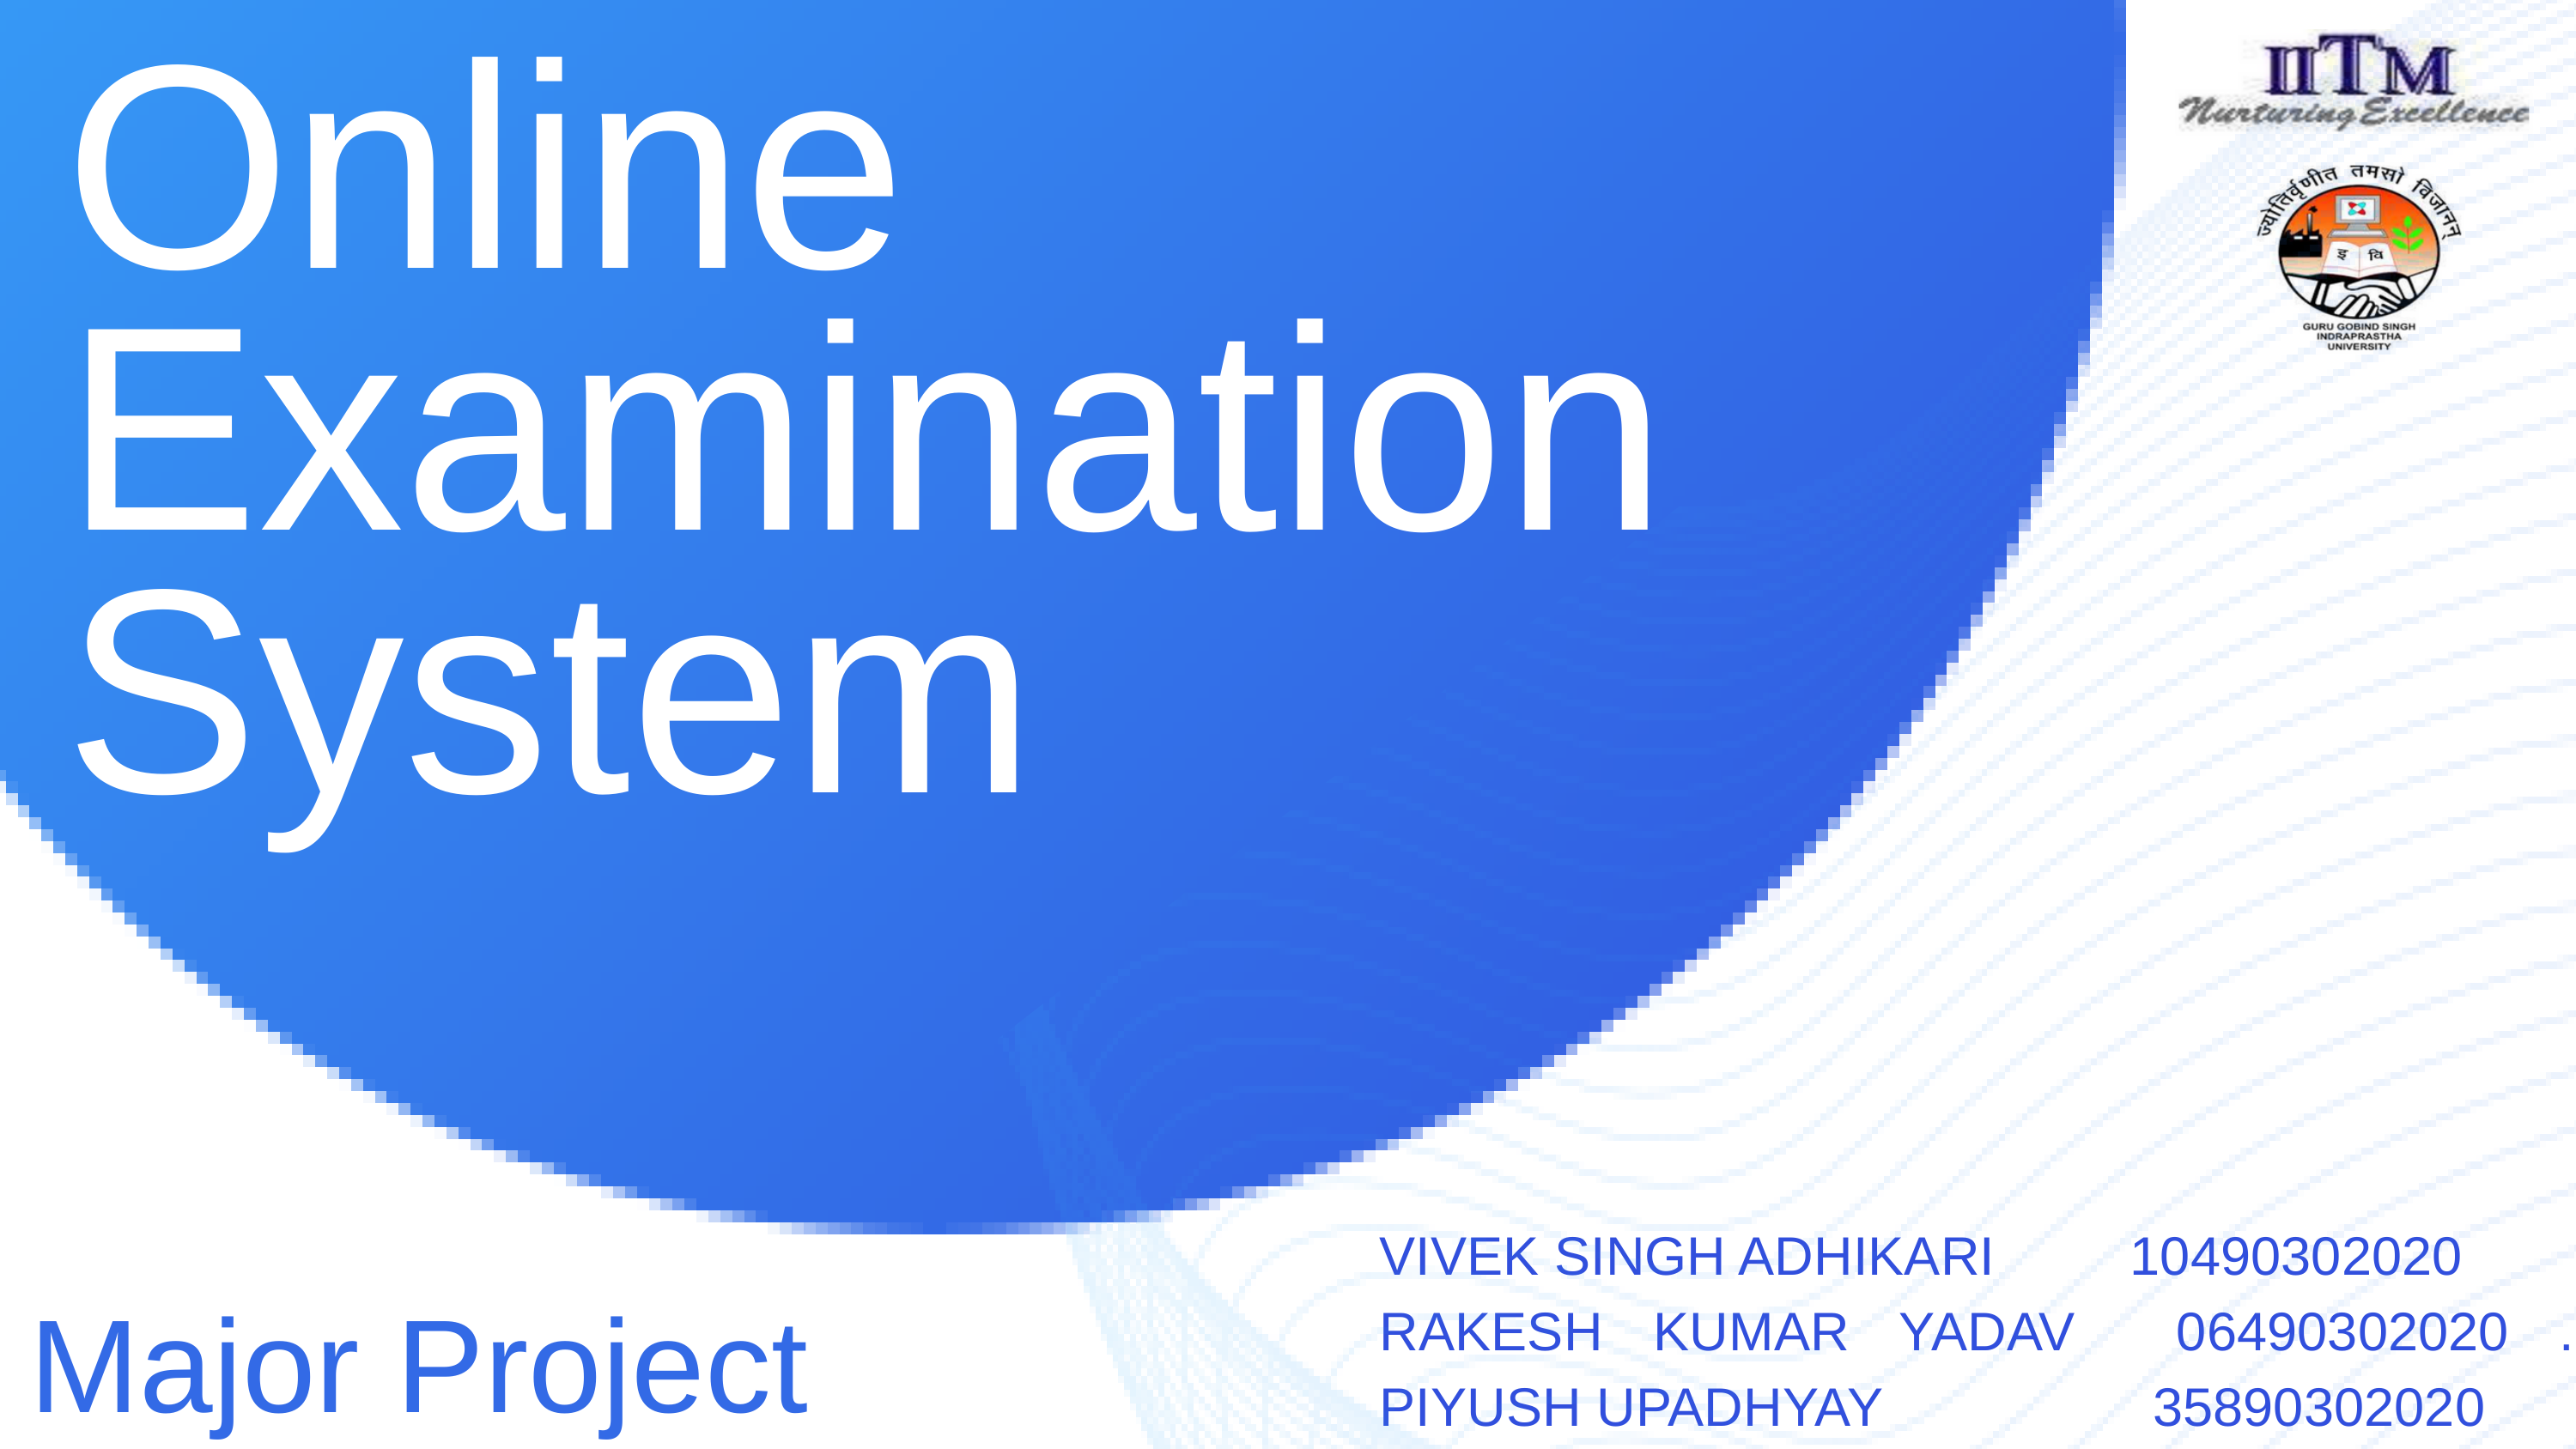

Online
Examination
System

VIVEK SINGH ADHIKARI         10490302020
RAKESH KUMAR YADAV  06490302020 . PIYUSH UPADHYAY                  35890302020
Major Project